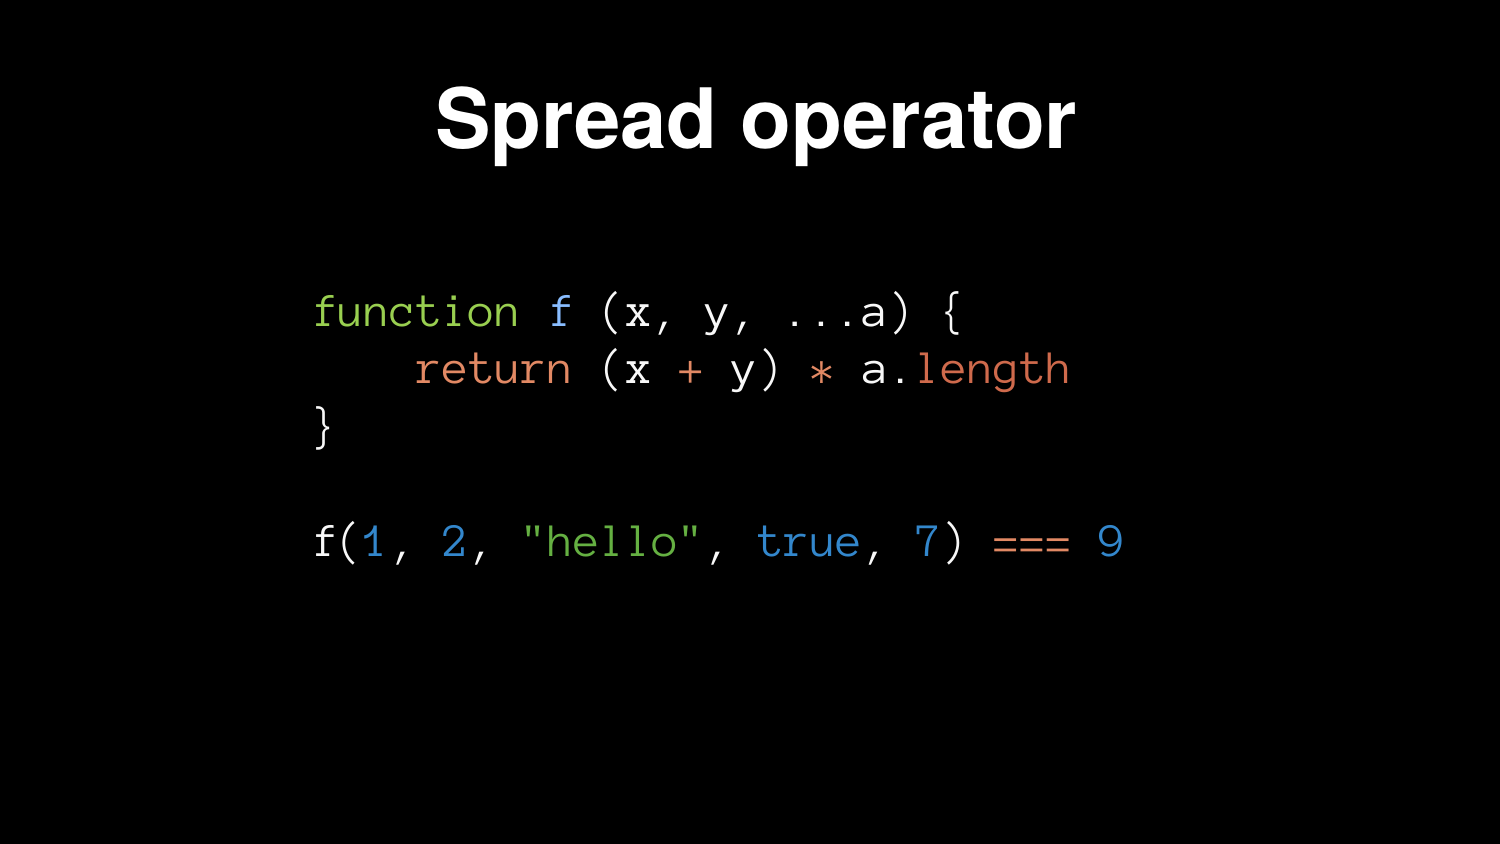

# Spread operator
function f (x, y, ...a) {
    return (x + y) * a.length
}

f(1, 2, "hello", true, 7) === 9